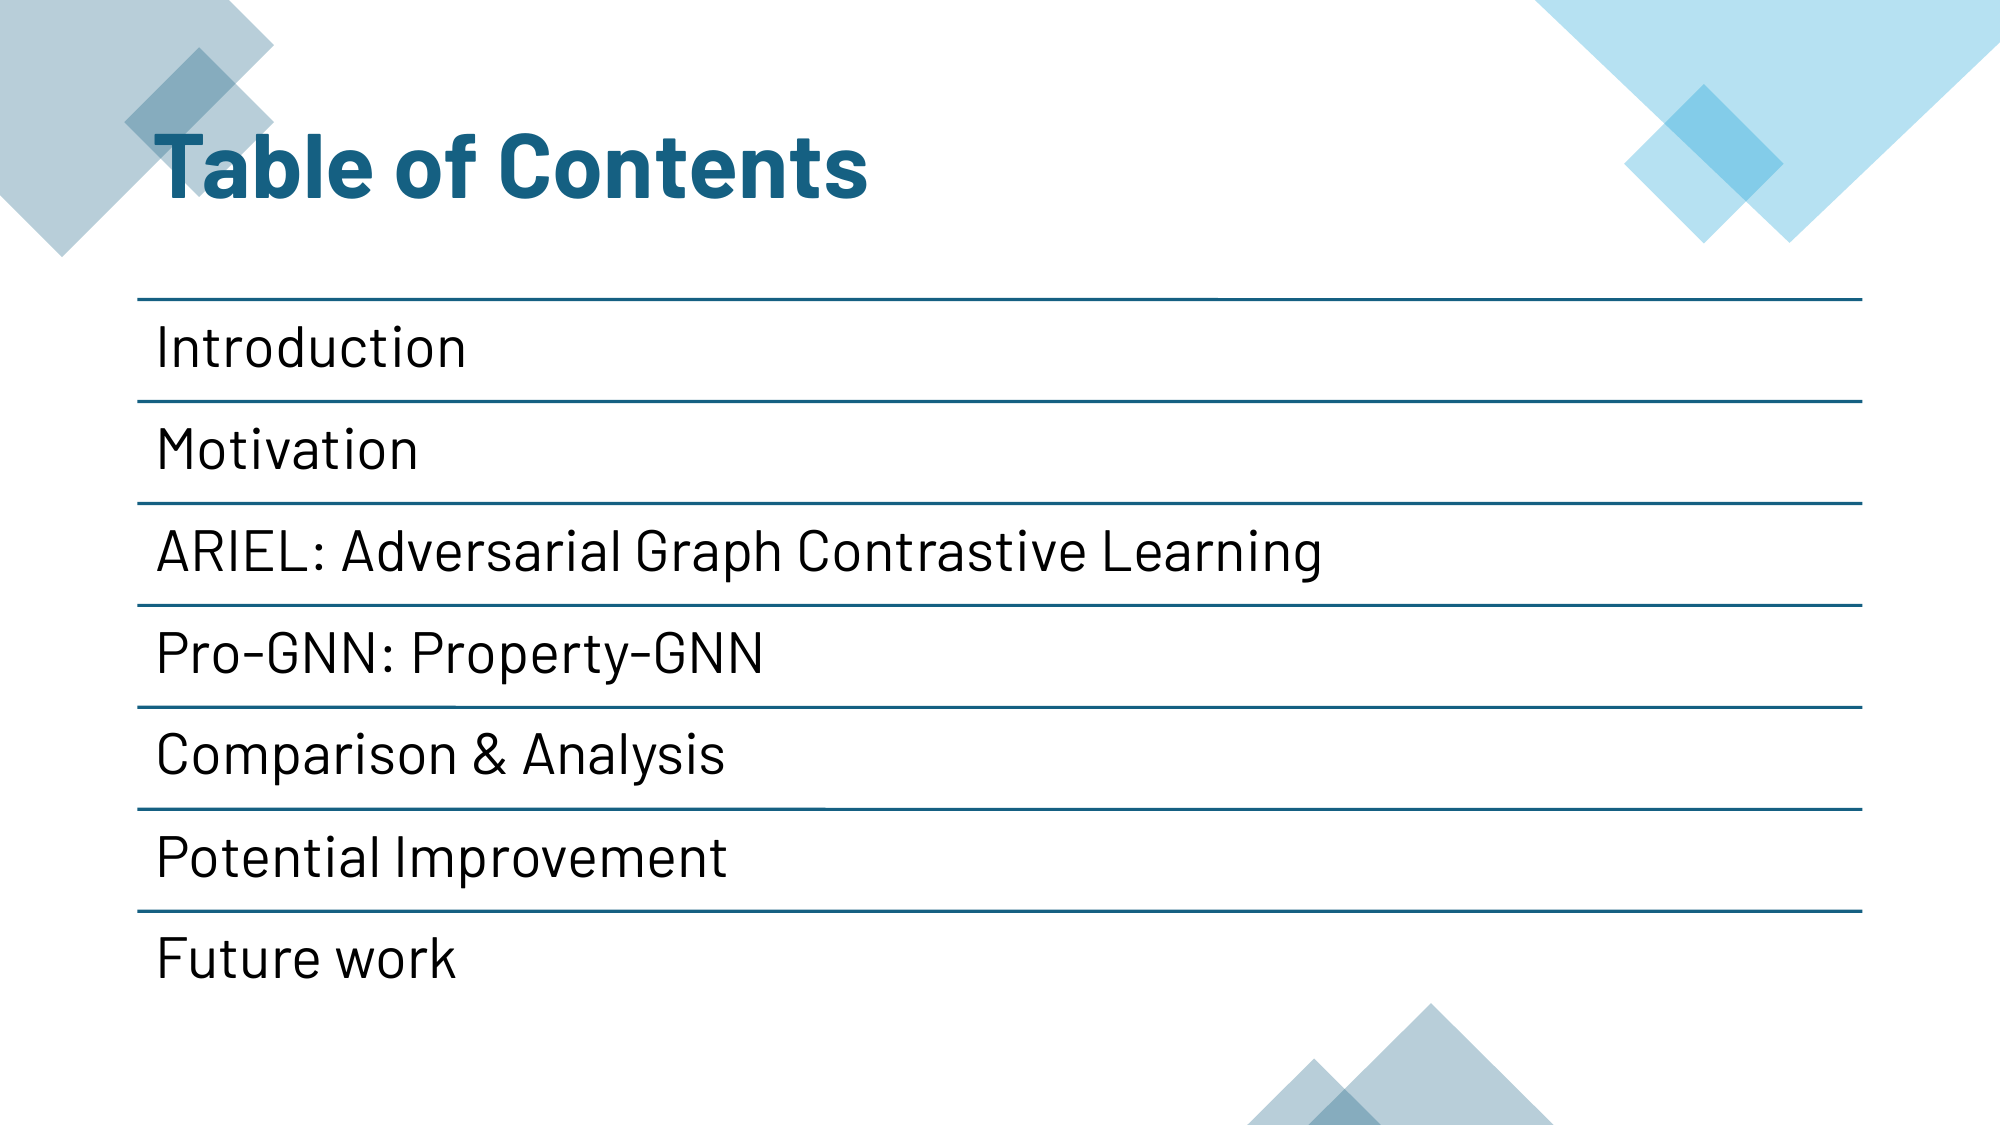

# Table of Contents

Introduction
Motivation
ARIEL: Adversarial Graph Contrastive Learning
Pro-GNN: Property-GNN
Comparison & Analysis
Potential Improvement
Future work

2